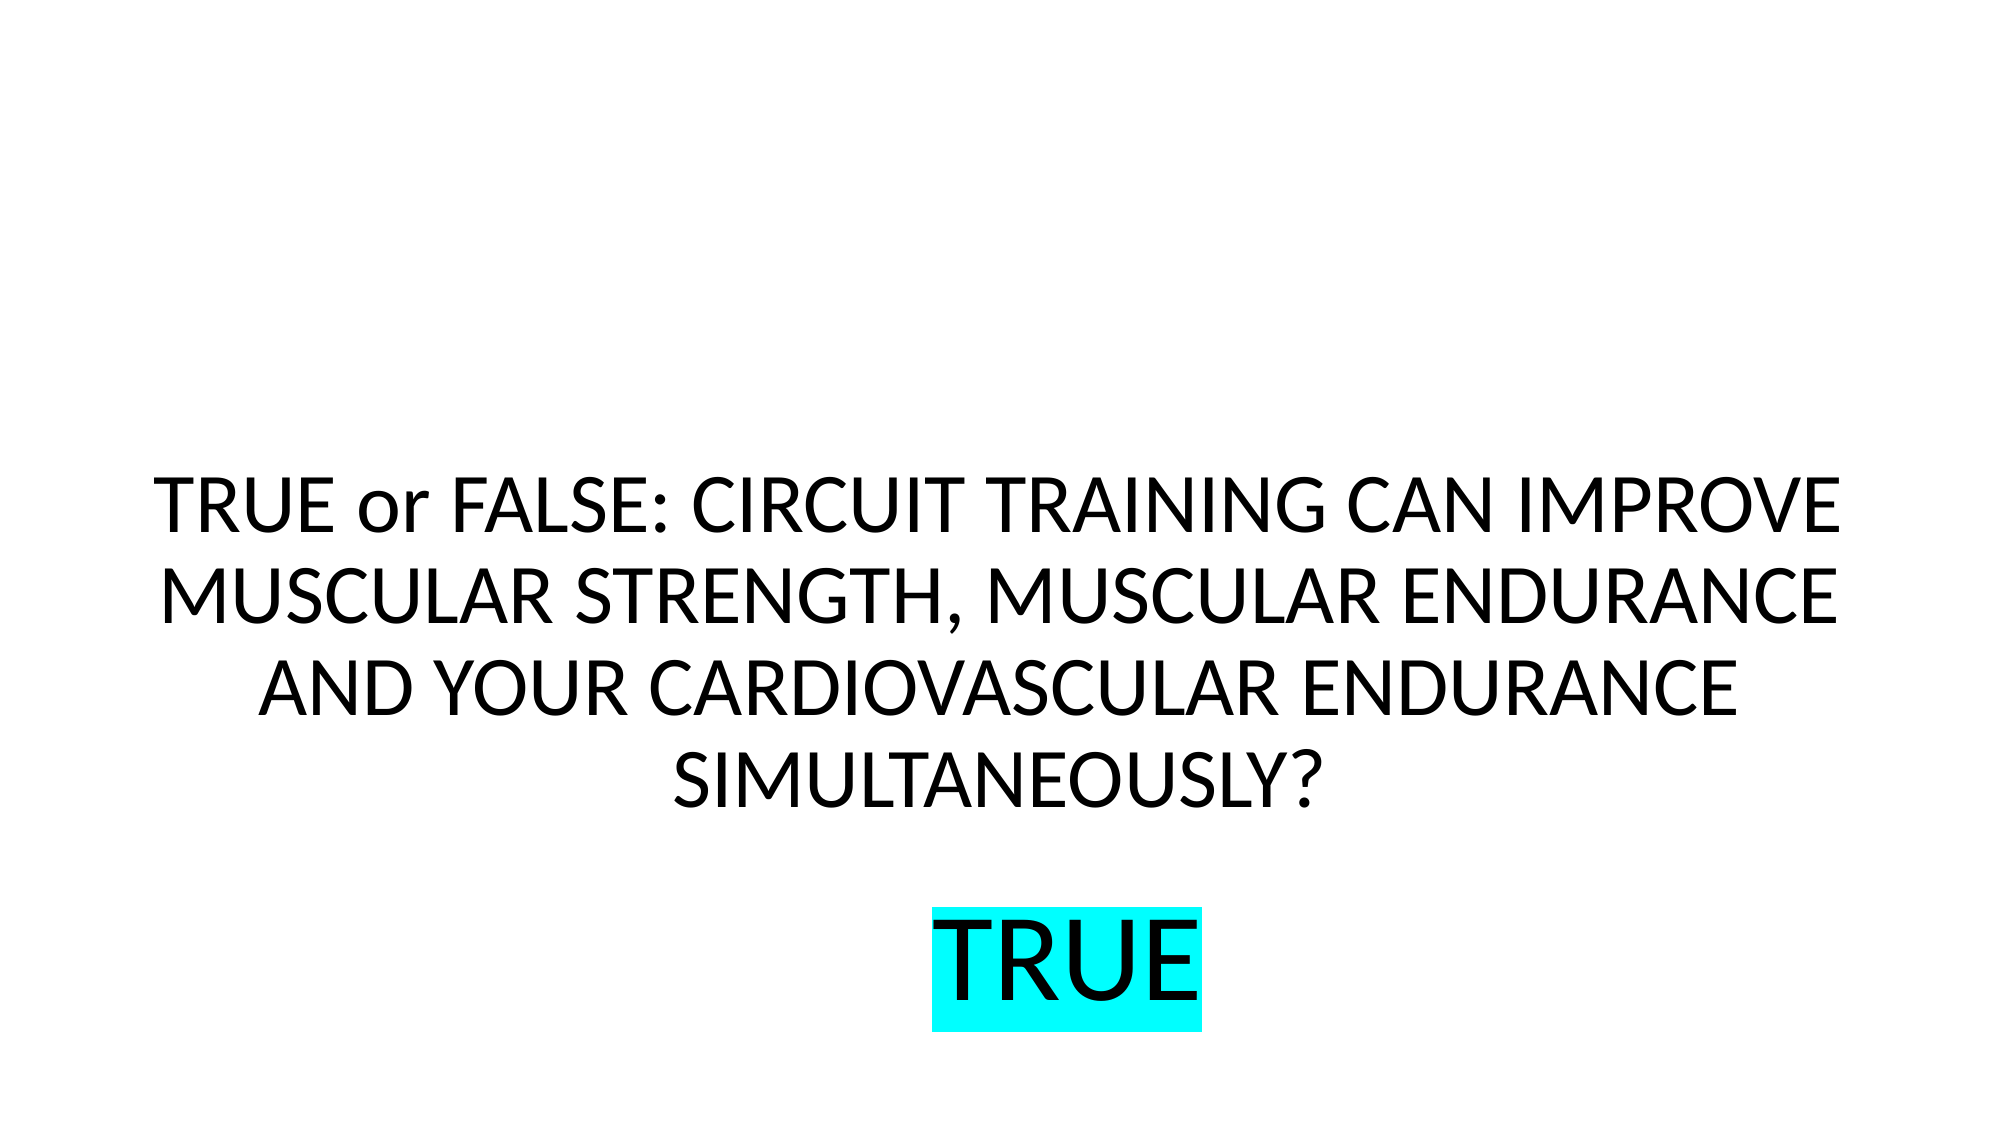

# TRUE or FALSE: CIRCUIT TRAINING CAN IMPROVE MUSCULAR STRENGTH, MUSCULAR ENDURANCE AND YOUR CARDIOVASCULAR ENDURANCE SIMULTANEOUSLY?
TRUE